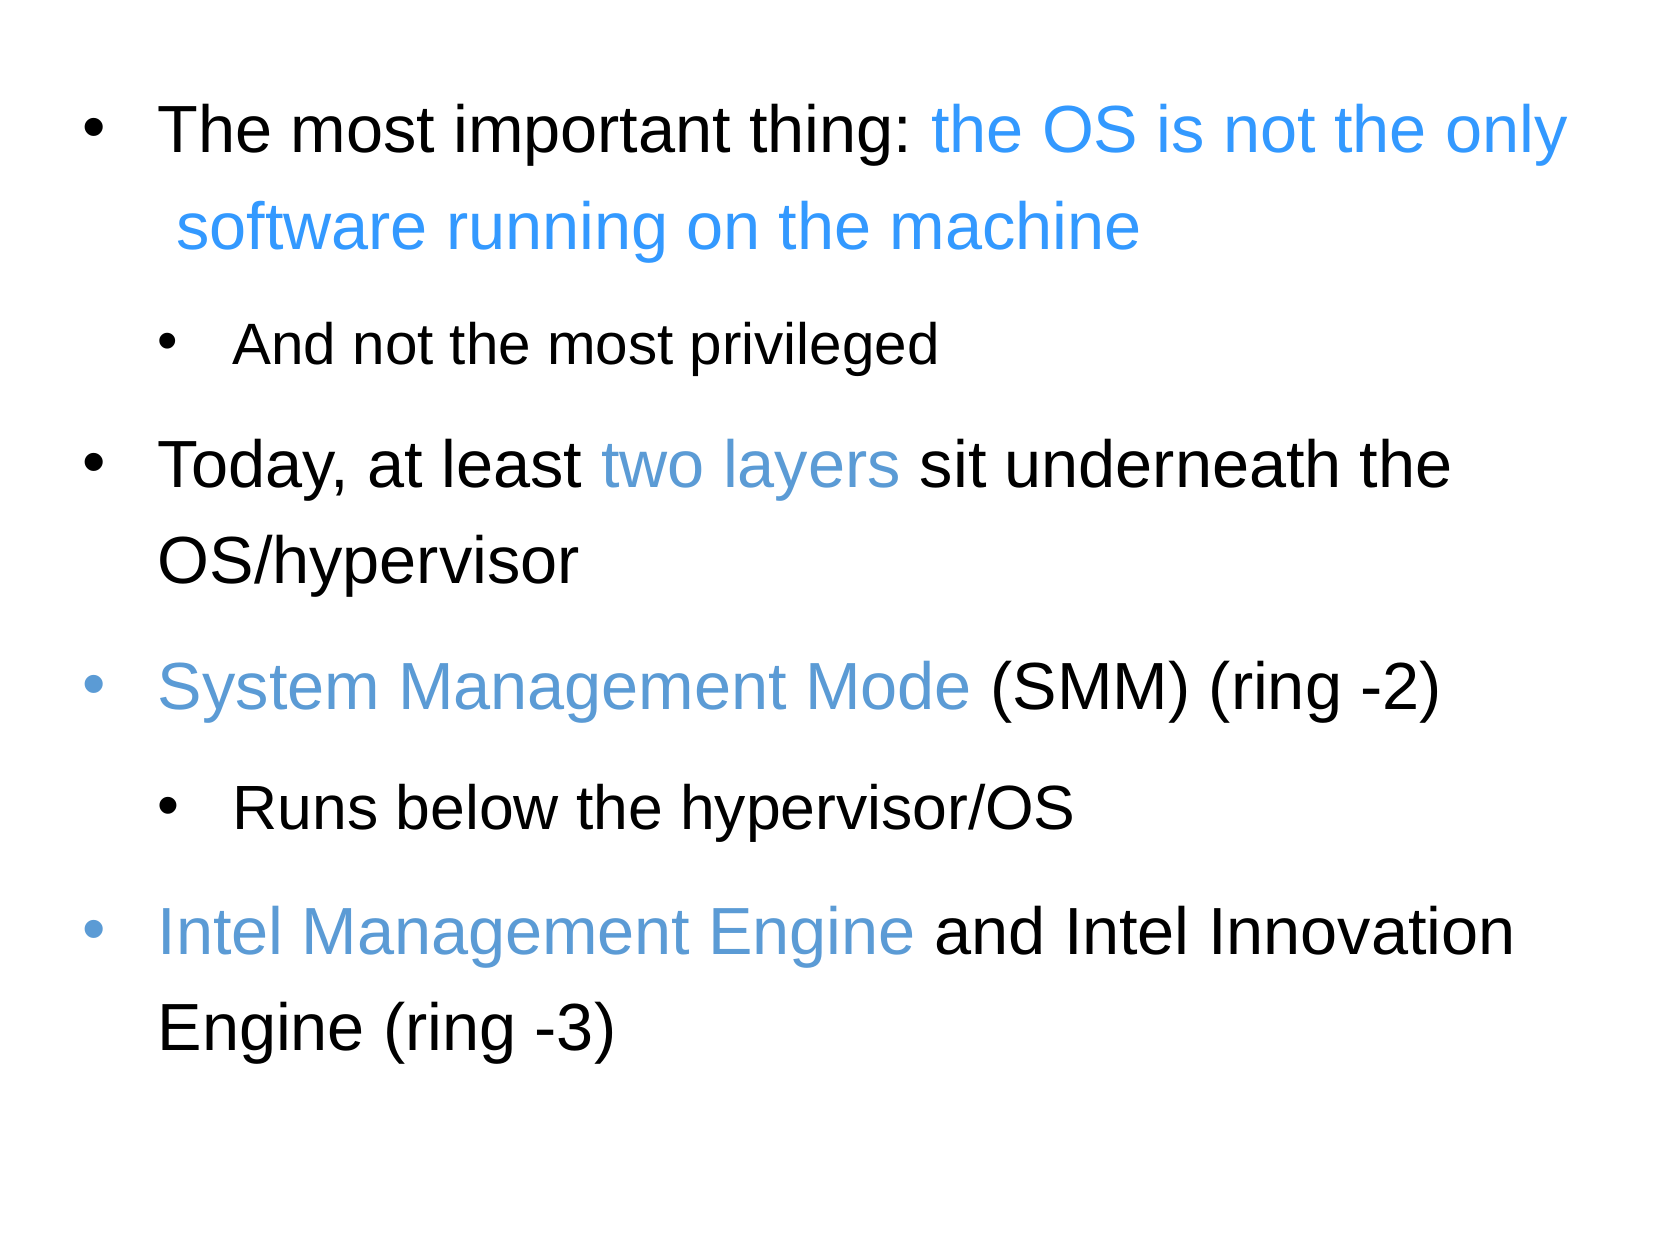

The most important thing: the OS is not the only  software running on the machine
And not the most privileged
Today, at least two layers sit underneath the OS/hypervisor
System Management Mode (SMM) (ring -2)
Runs below the hypervisor/OS
Intel Management Engine and Intel Innovation Engine (ring -3)